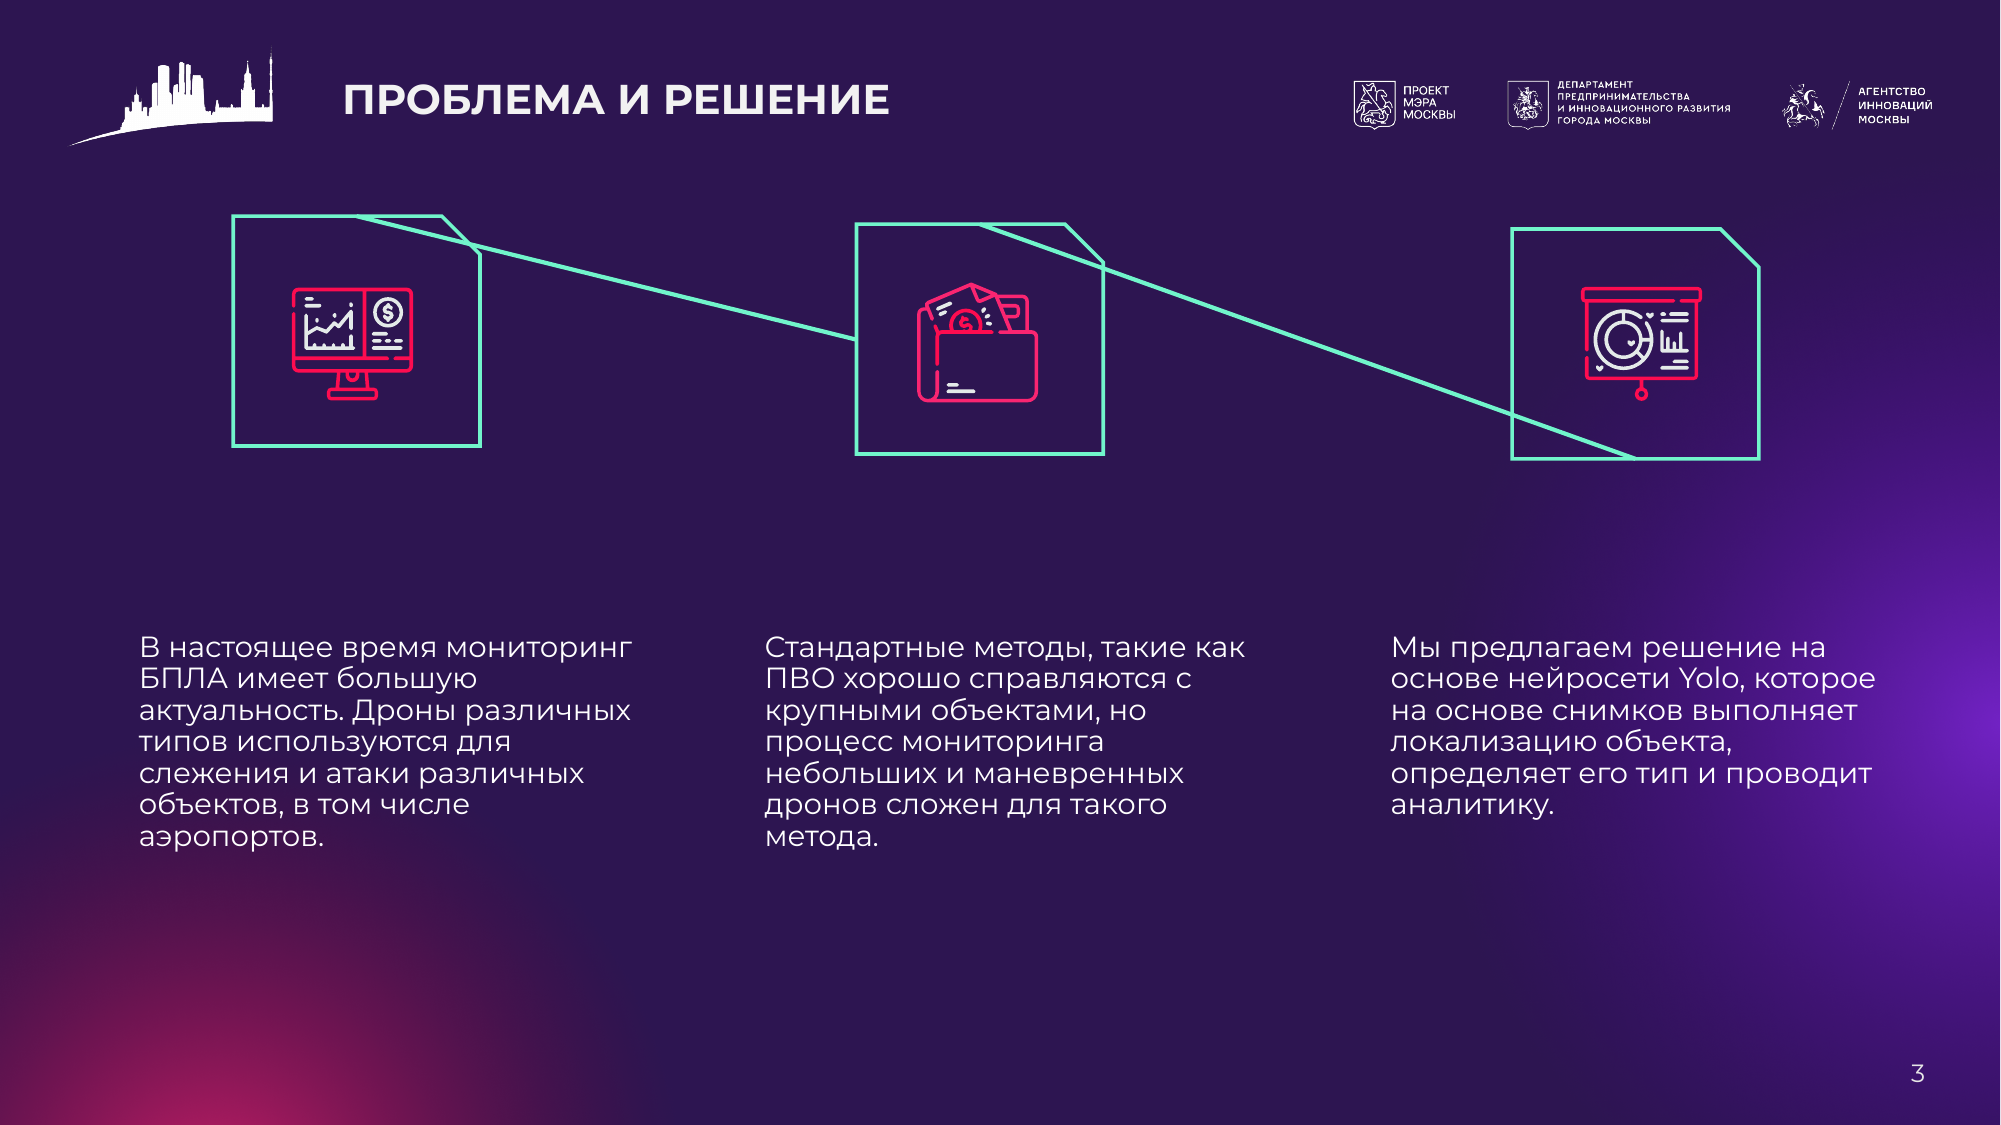

# ПРОБЛЕМА И РЕШЕНИЕ

Стандартные методы, такие как ПВО хорошо справляются с крупными объектами, но процесс мониторинга  небольших и маневренных дронов сложен для такого  метода.
В настоящее время мониторинг БПЛА имеет большую актуальность. Дроны различных типов используются для слежения и атаки различных объектов, в том числе аэропортов.
Мы предлагаем решение на основе нейросети Yolo, которое на основе снимков выполняет локализацию объекта, определяет его тип и проводит аналитику.
3